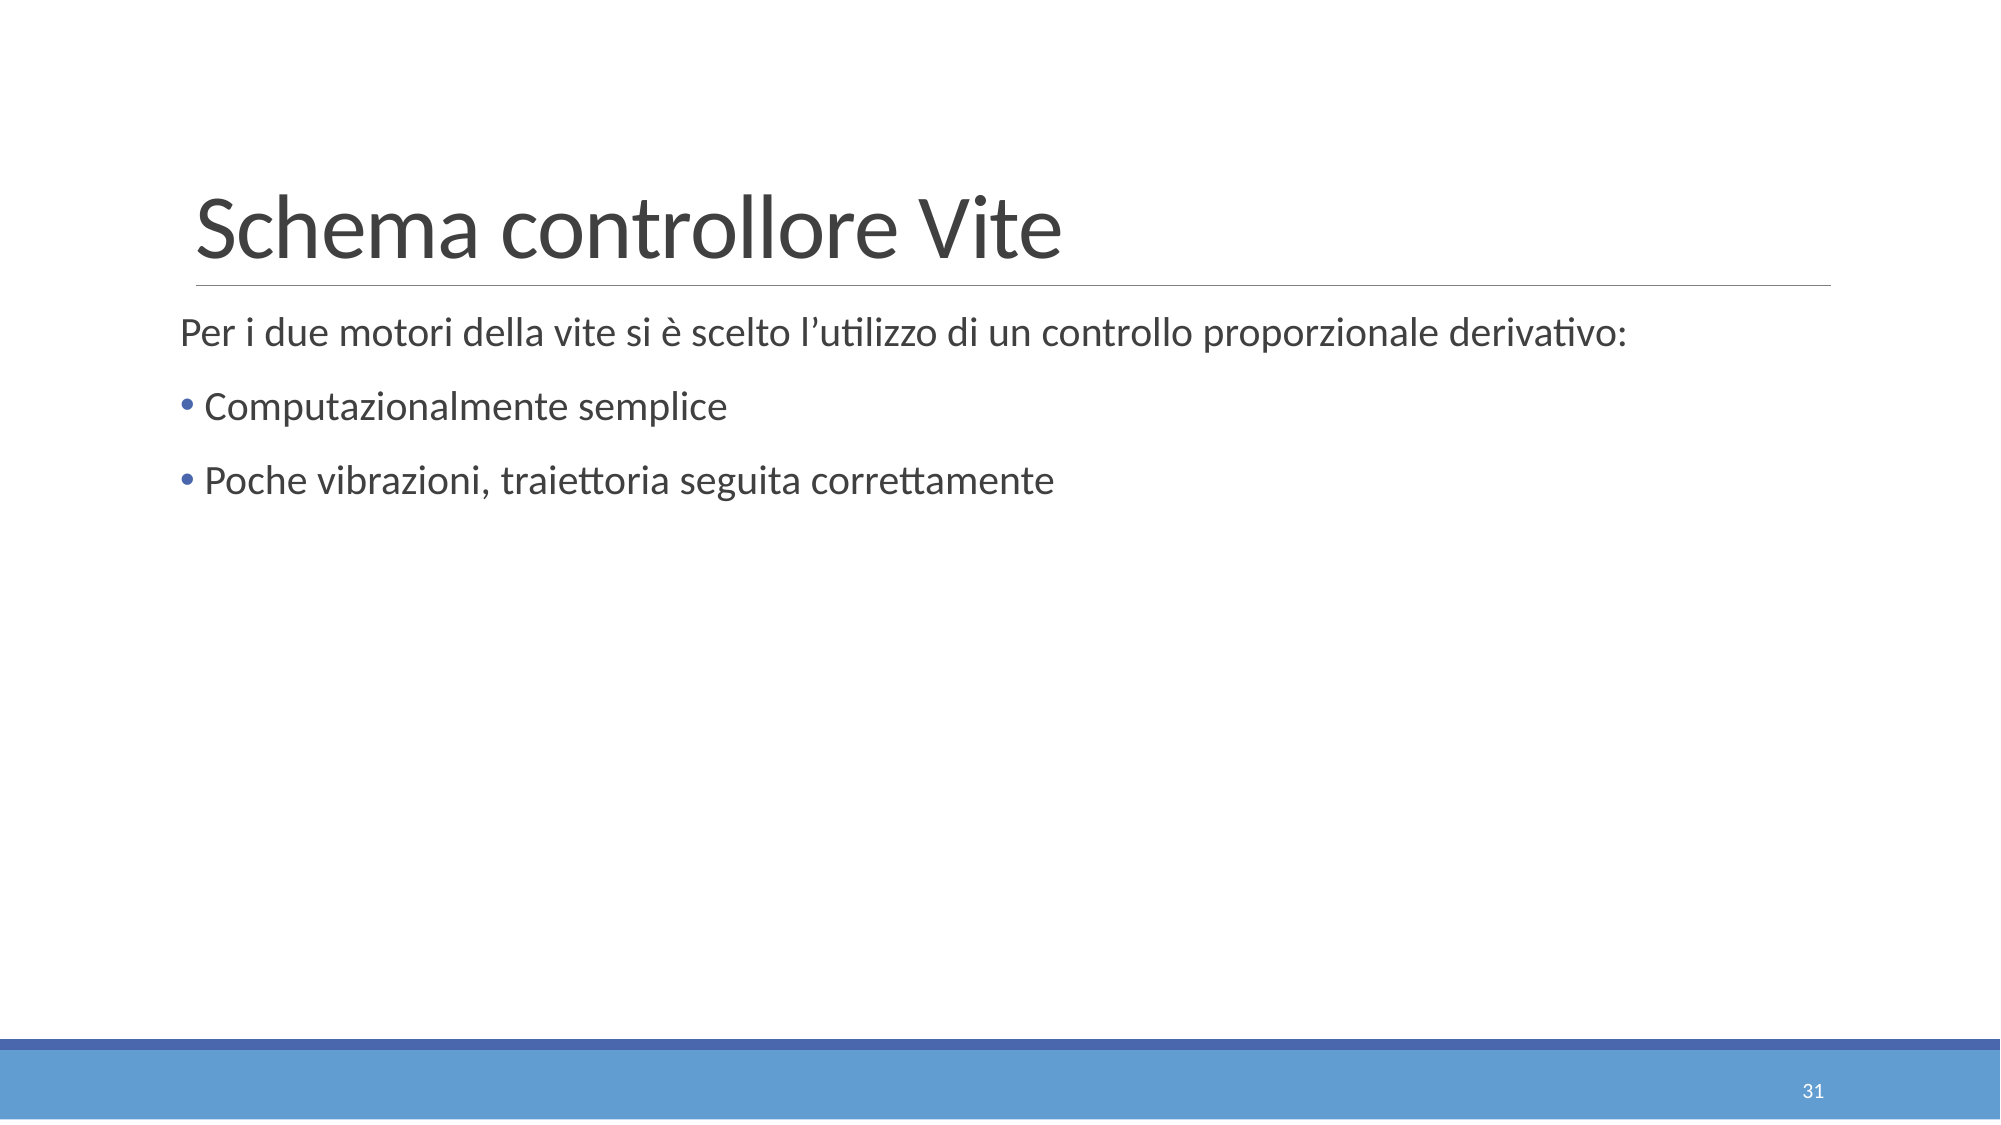

# Schema controllore Vite
Per i due motori della vite si è scelto l’utilizzo di un controllo proporzionale derivativo:
 Computazionalmente semplice
 Poche vibrazioni, traiettoria seguita correttamente
31